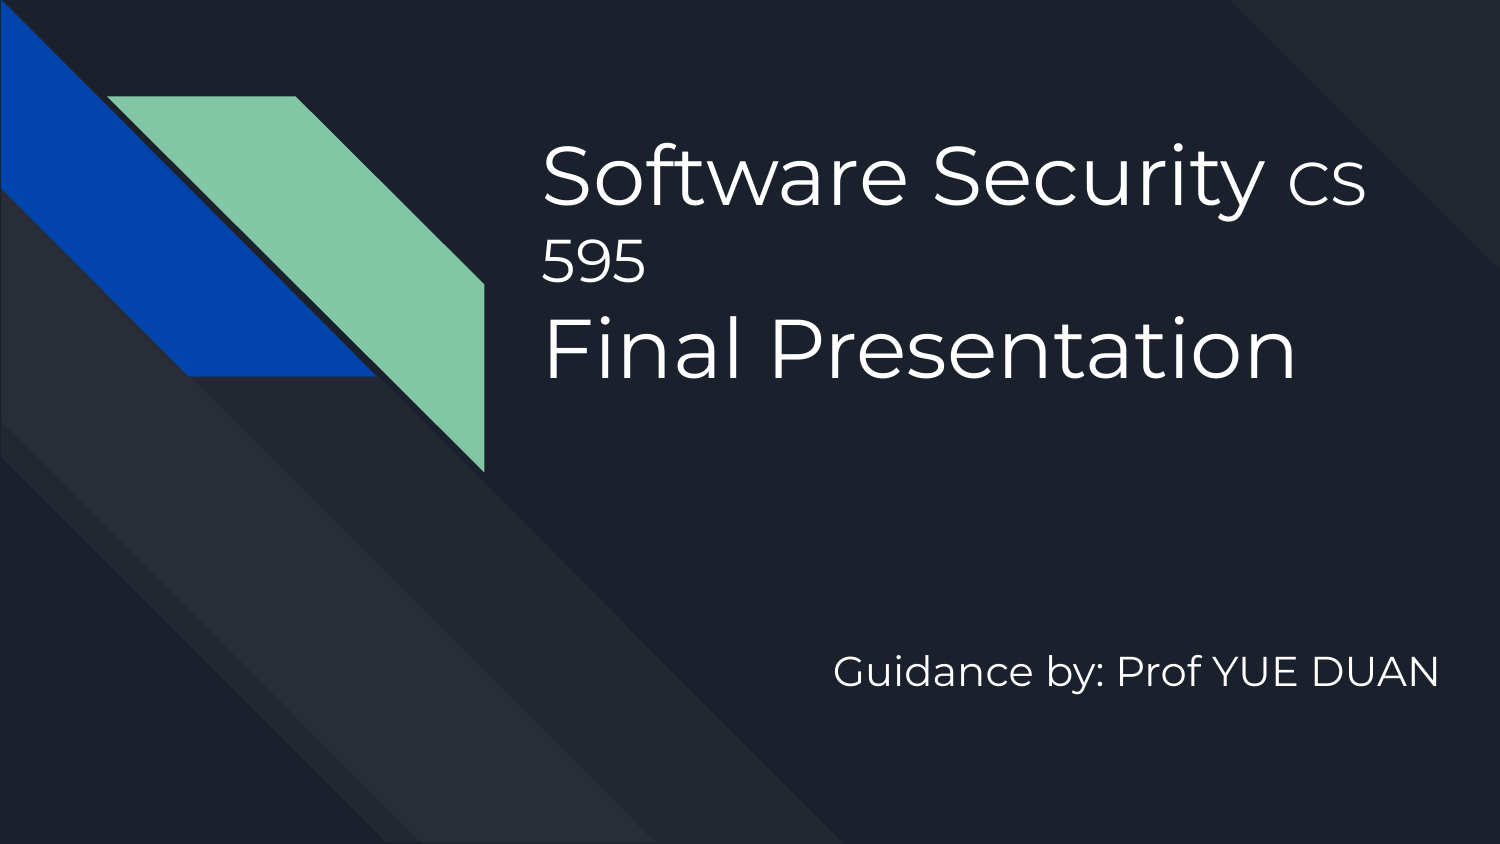

# Software Security CS 595
Final Presentation

      Guidance by: Prof YUE DUAN